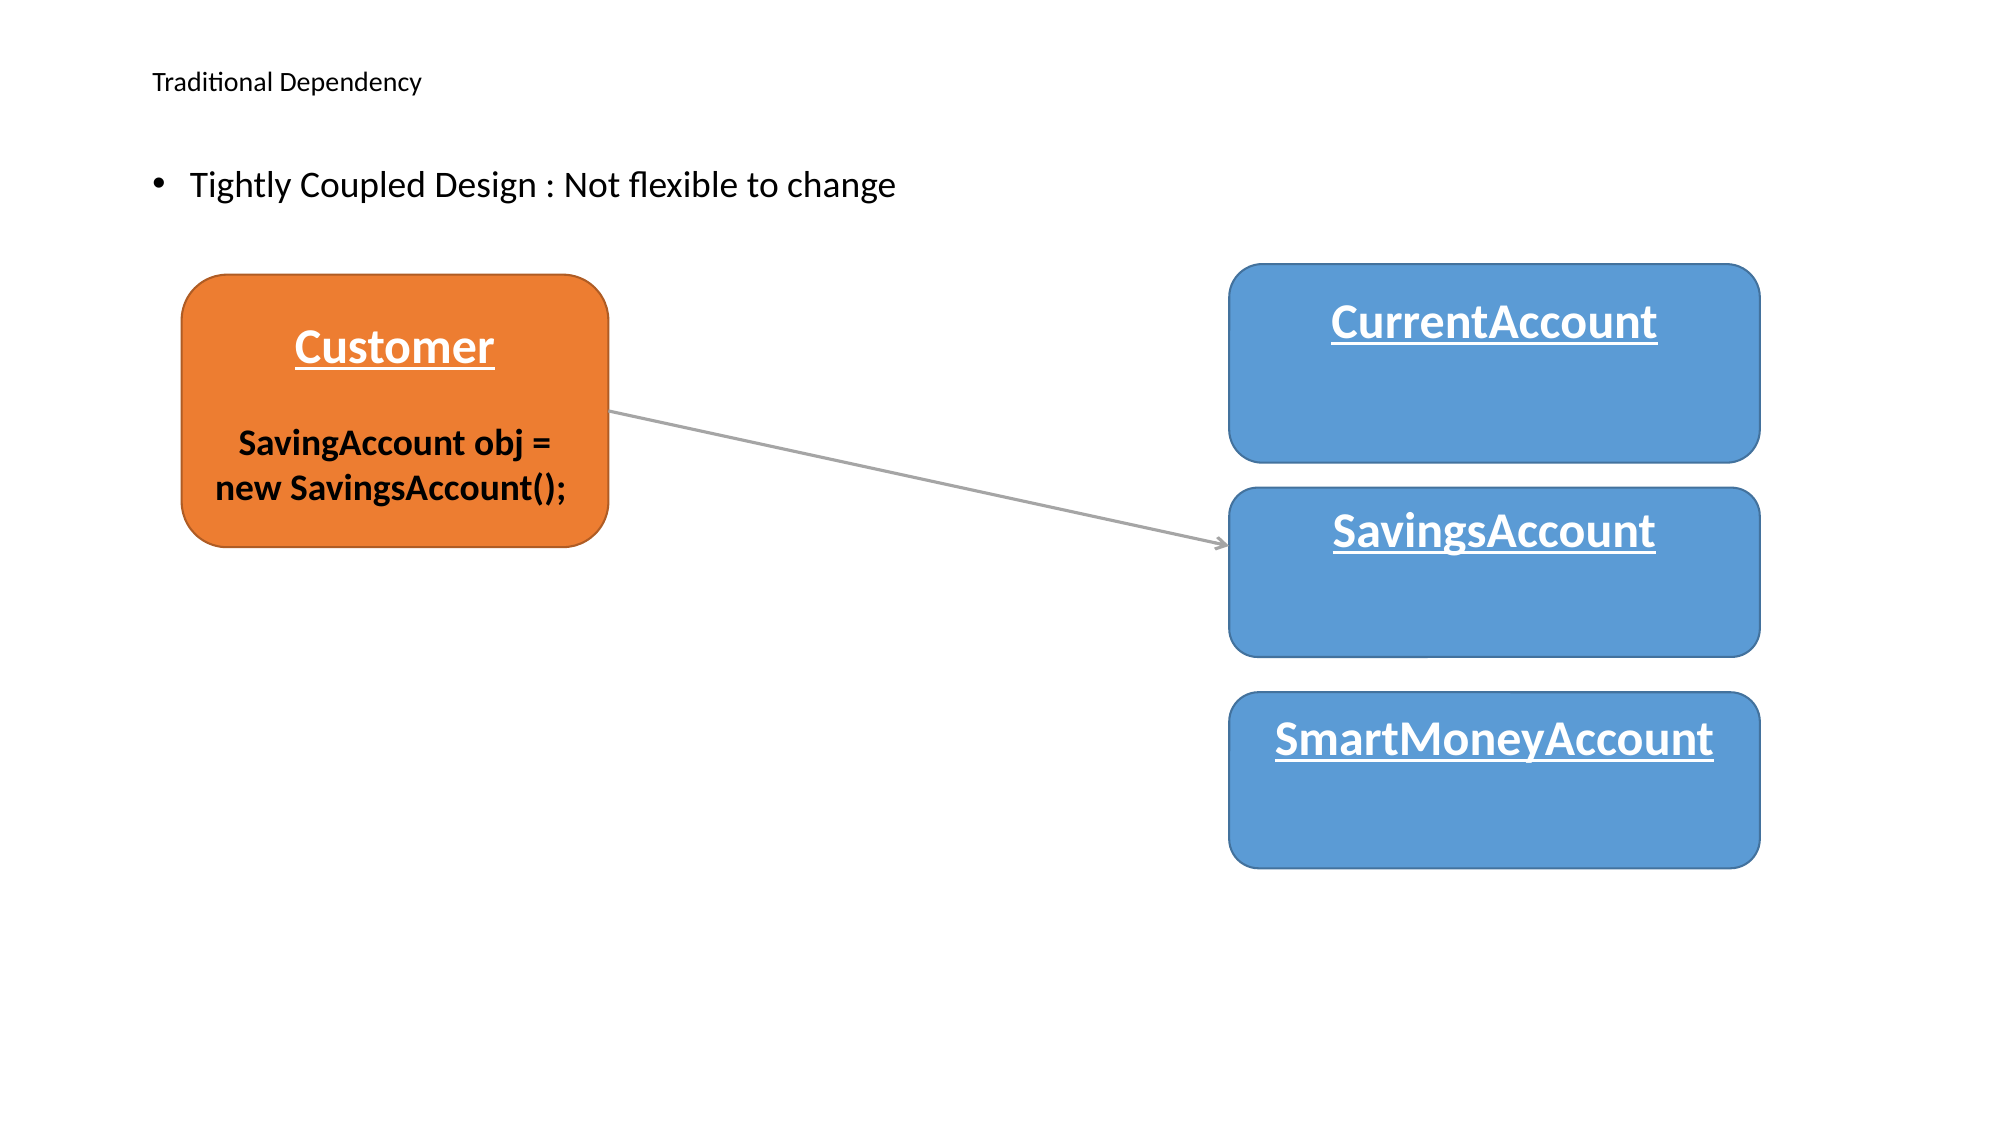

# Traditional Dependency
Tightly Coupled Design : Not flexible to change
CurrentAccount

Customer

SavingAccount obj = new SavingsAccount();
SavingsAccount

SmartMoneyAccount